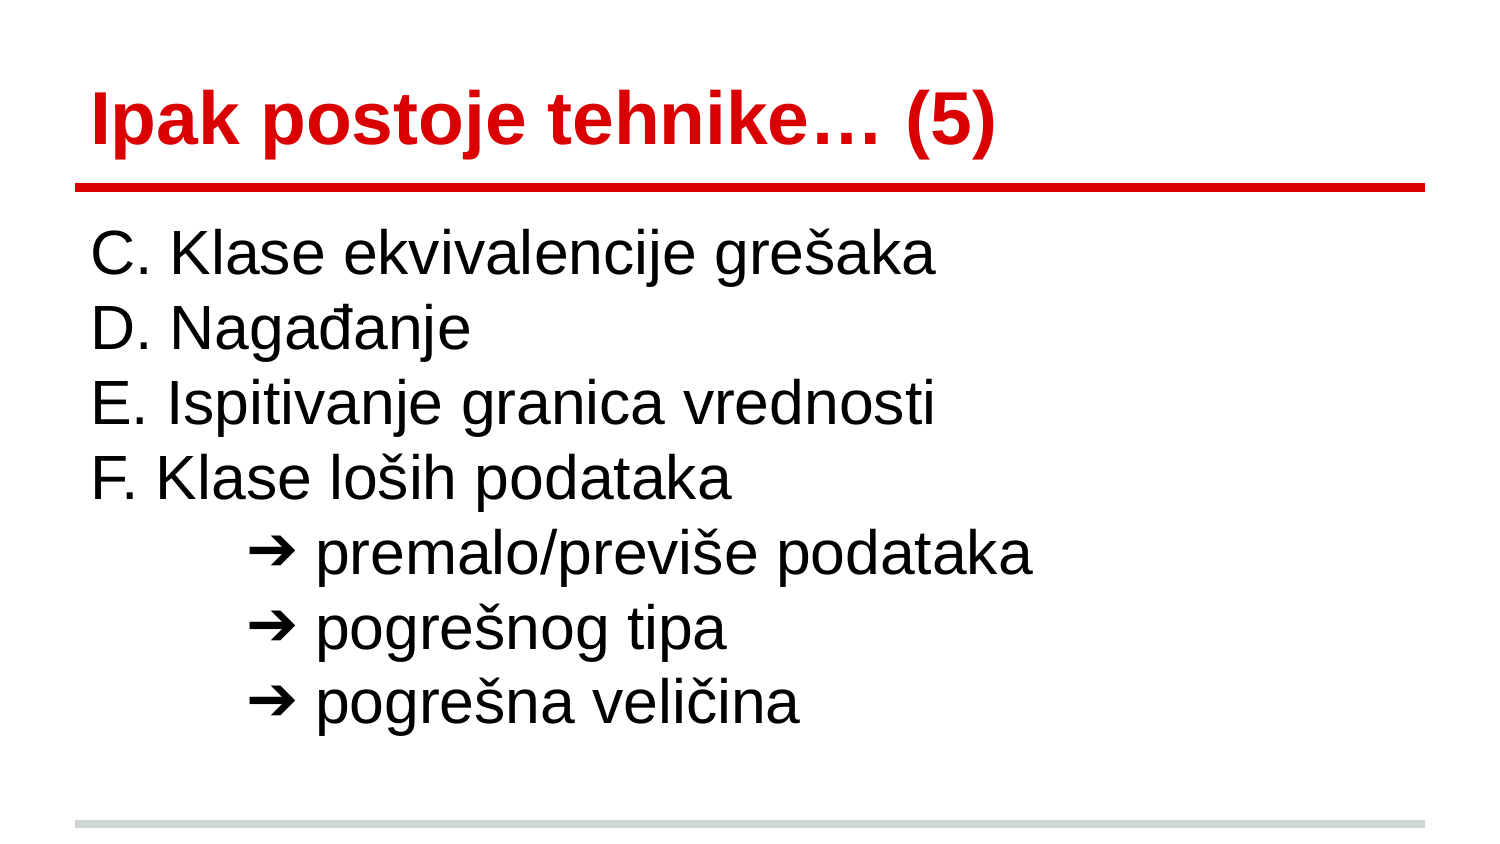

# Ipak postoje tehnike… (5)
C. Klase ekvivalencije grešaka
D. Nagađanje
E. Ispitivanje granica vrednosti
F. Klase loših podataka
premalo/previše podataka
pogrešnog tipa
pogrešna veličina